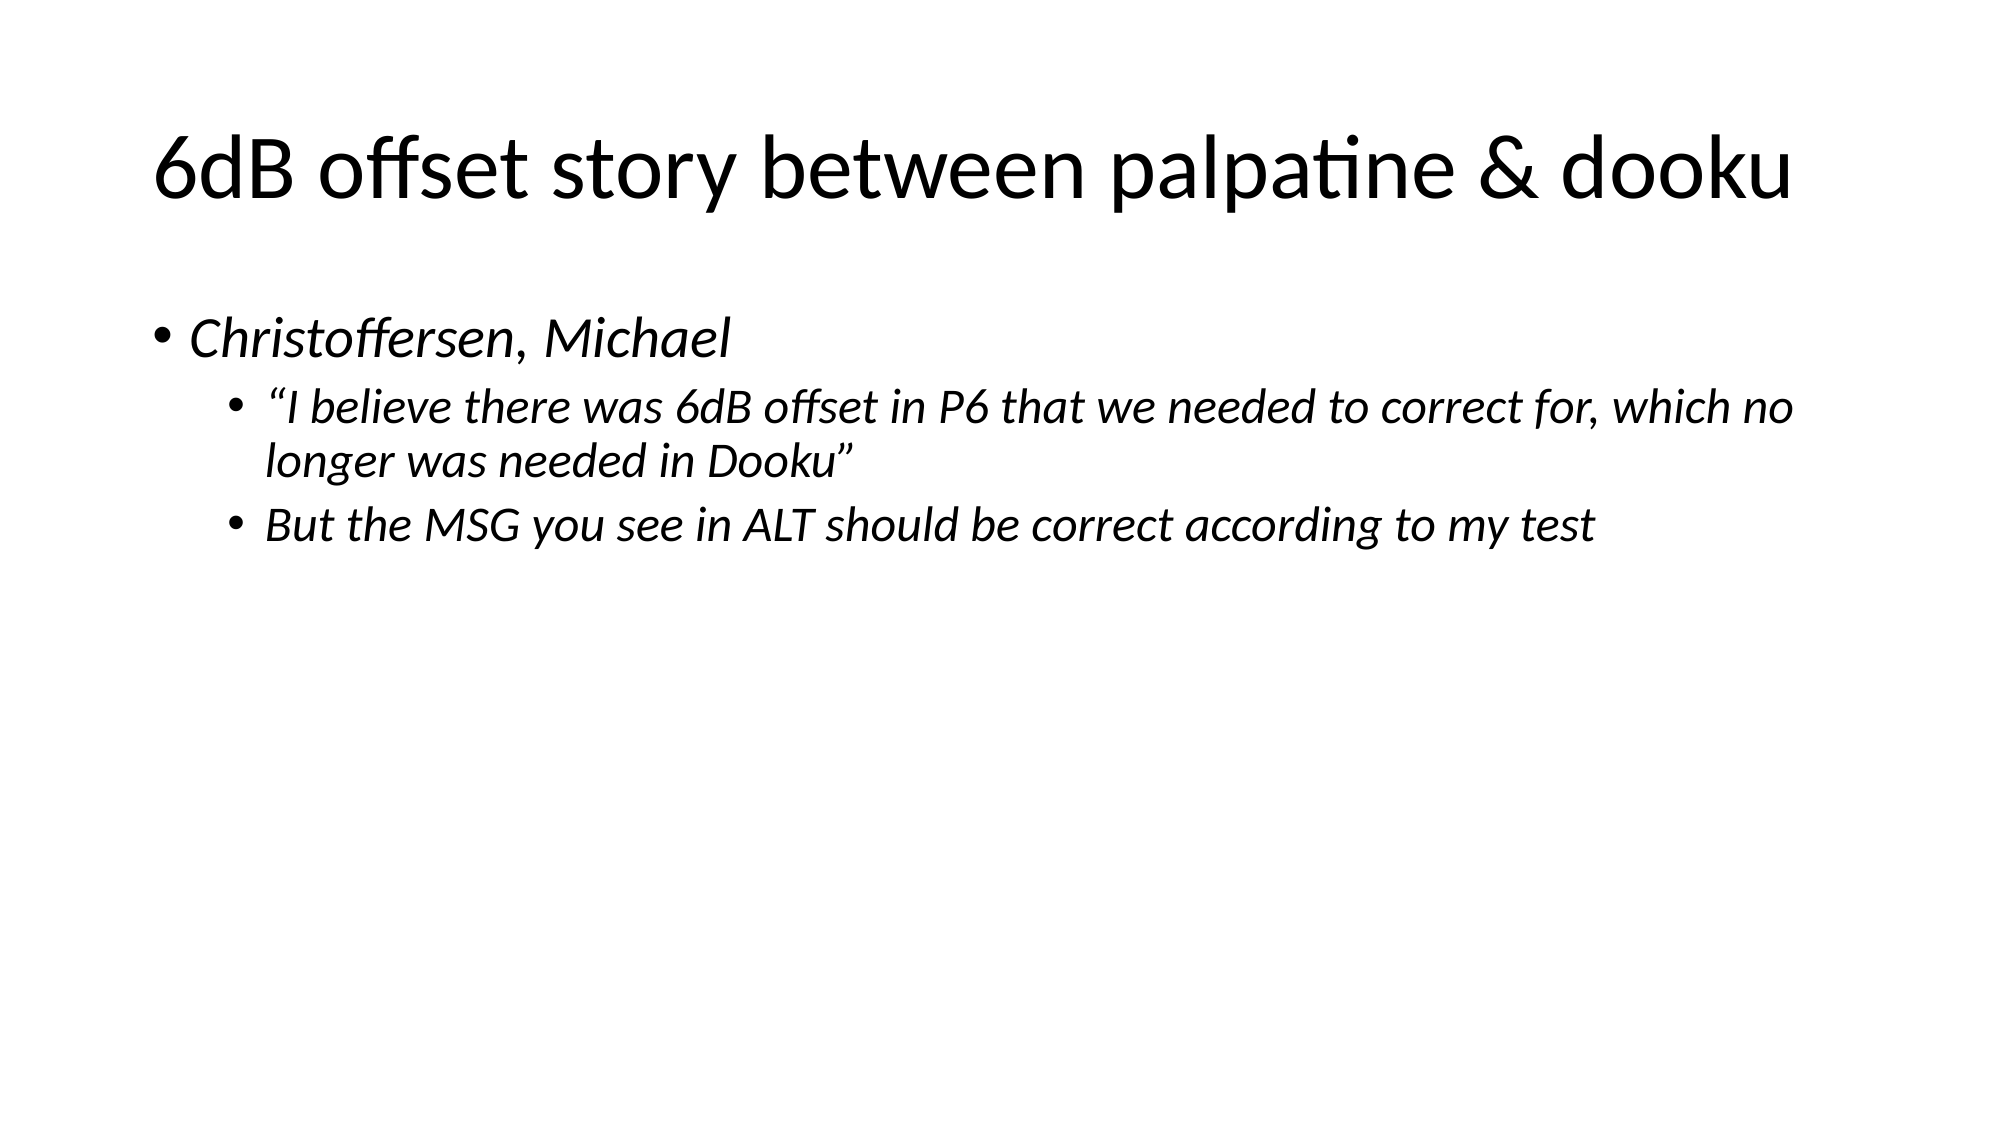

# 6dB offset story between palpatine & dooku
Christoffersen, Michael
“I believe there was 6dB offset in P6 that we needed to correct for, which no longer was needed in Dooku”
But the MSG you see in ALT should be correct according to my test